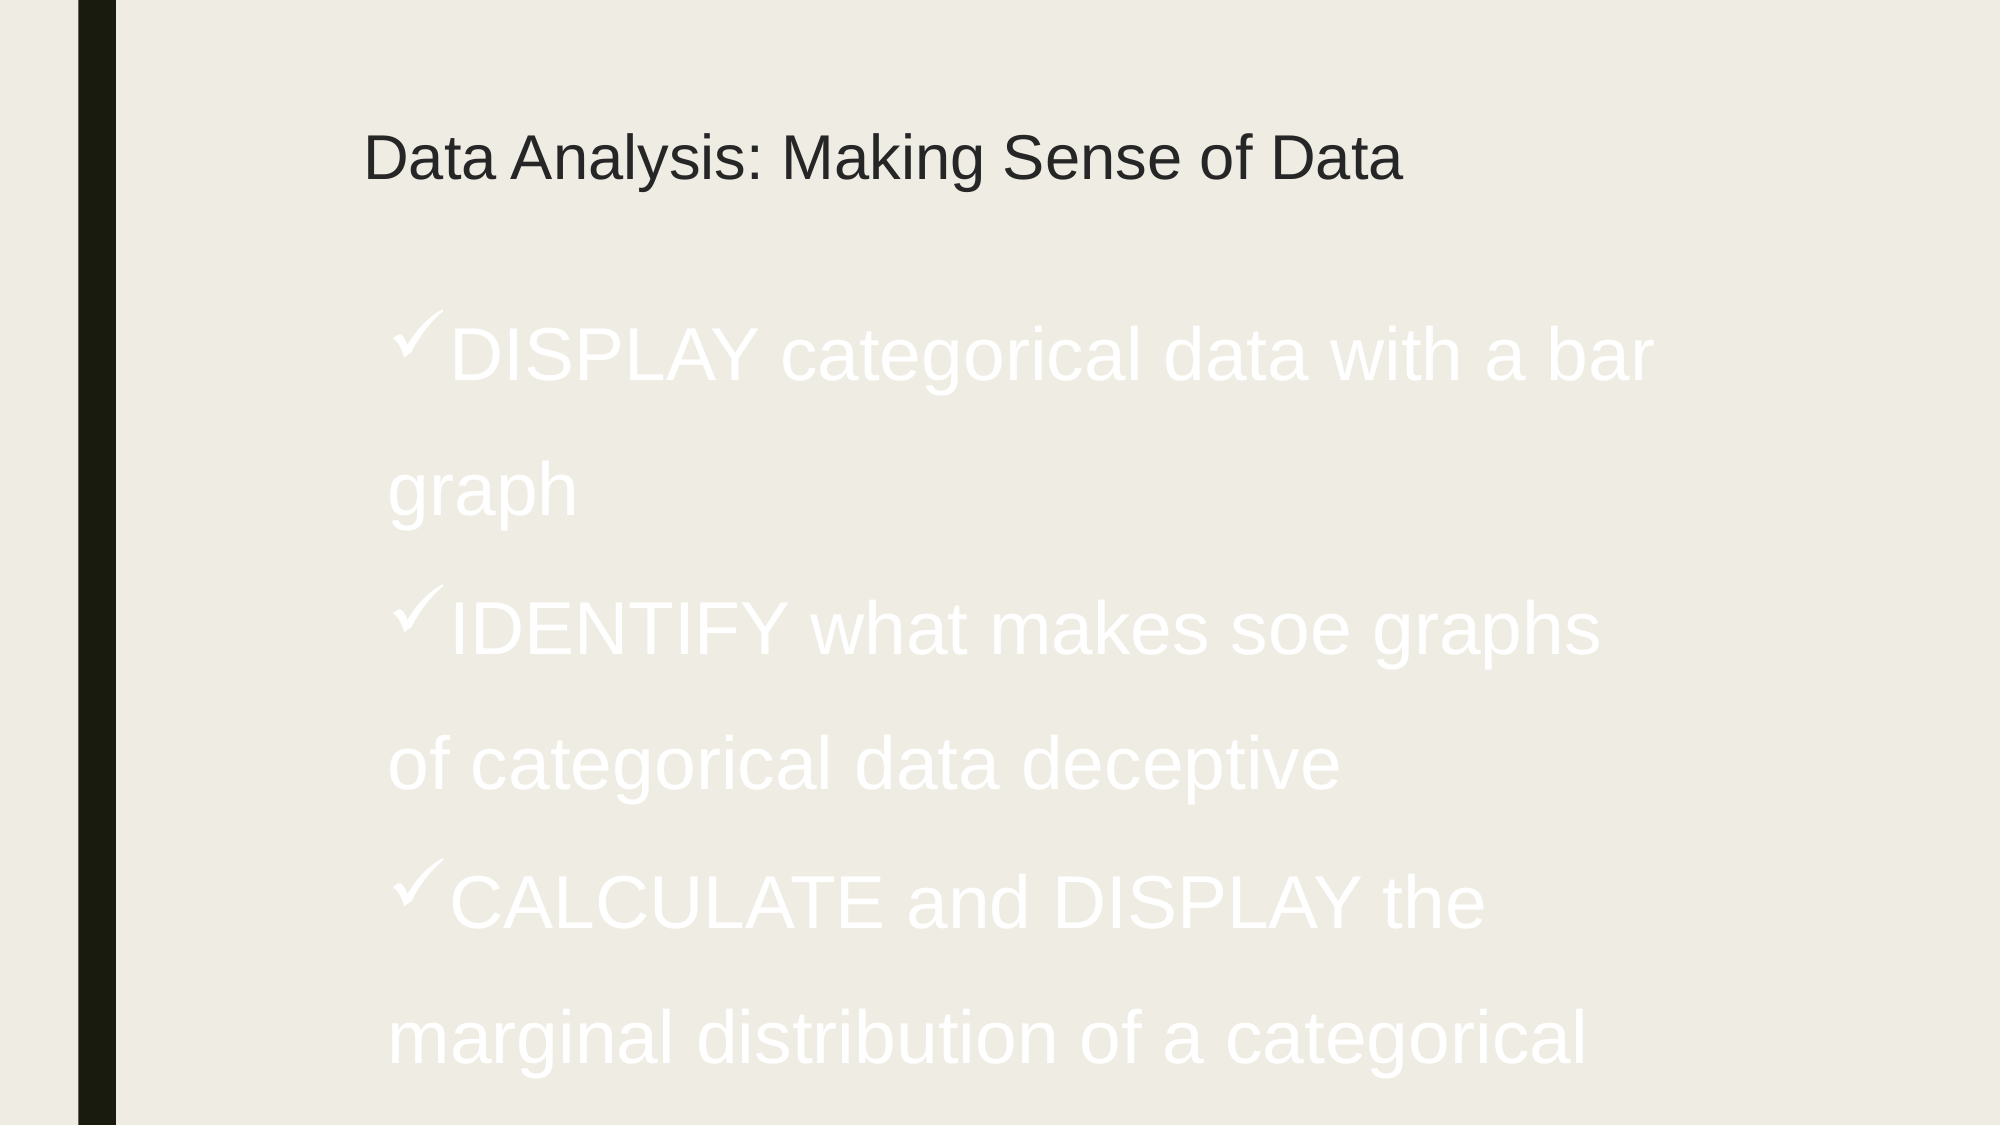

Data Analysis: Making Sense of Data
DISPLAY categorical data with a bar graph
IDENTIFY what makes soe graphs of categorical data deceptive
CALCULATE and DISPLAY the marginal distribution of a categorical variable from a two-way table
CALCULATE and DISPLAY the conditional distribution of a categorical variable for a particular value of the other categorical variable in a two-way table
DESCRIBE the association between two categorical variables